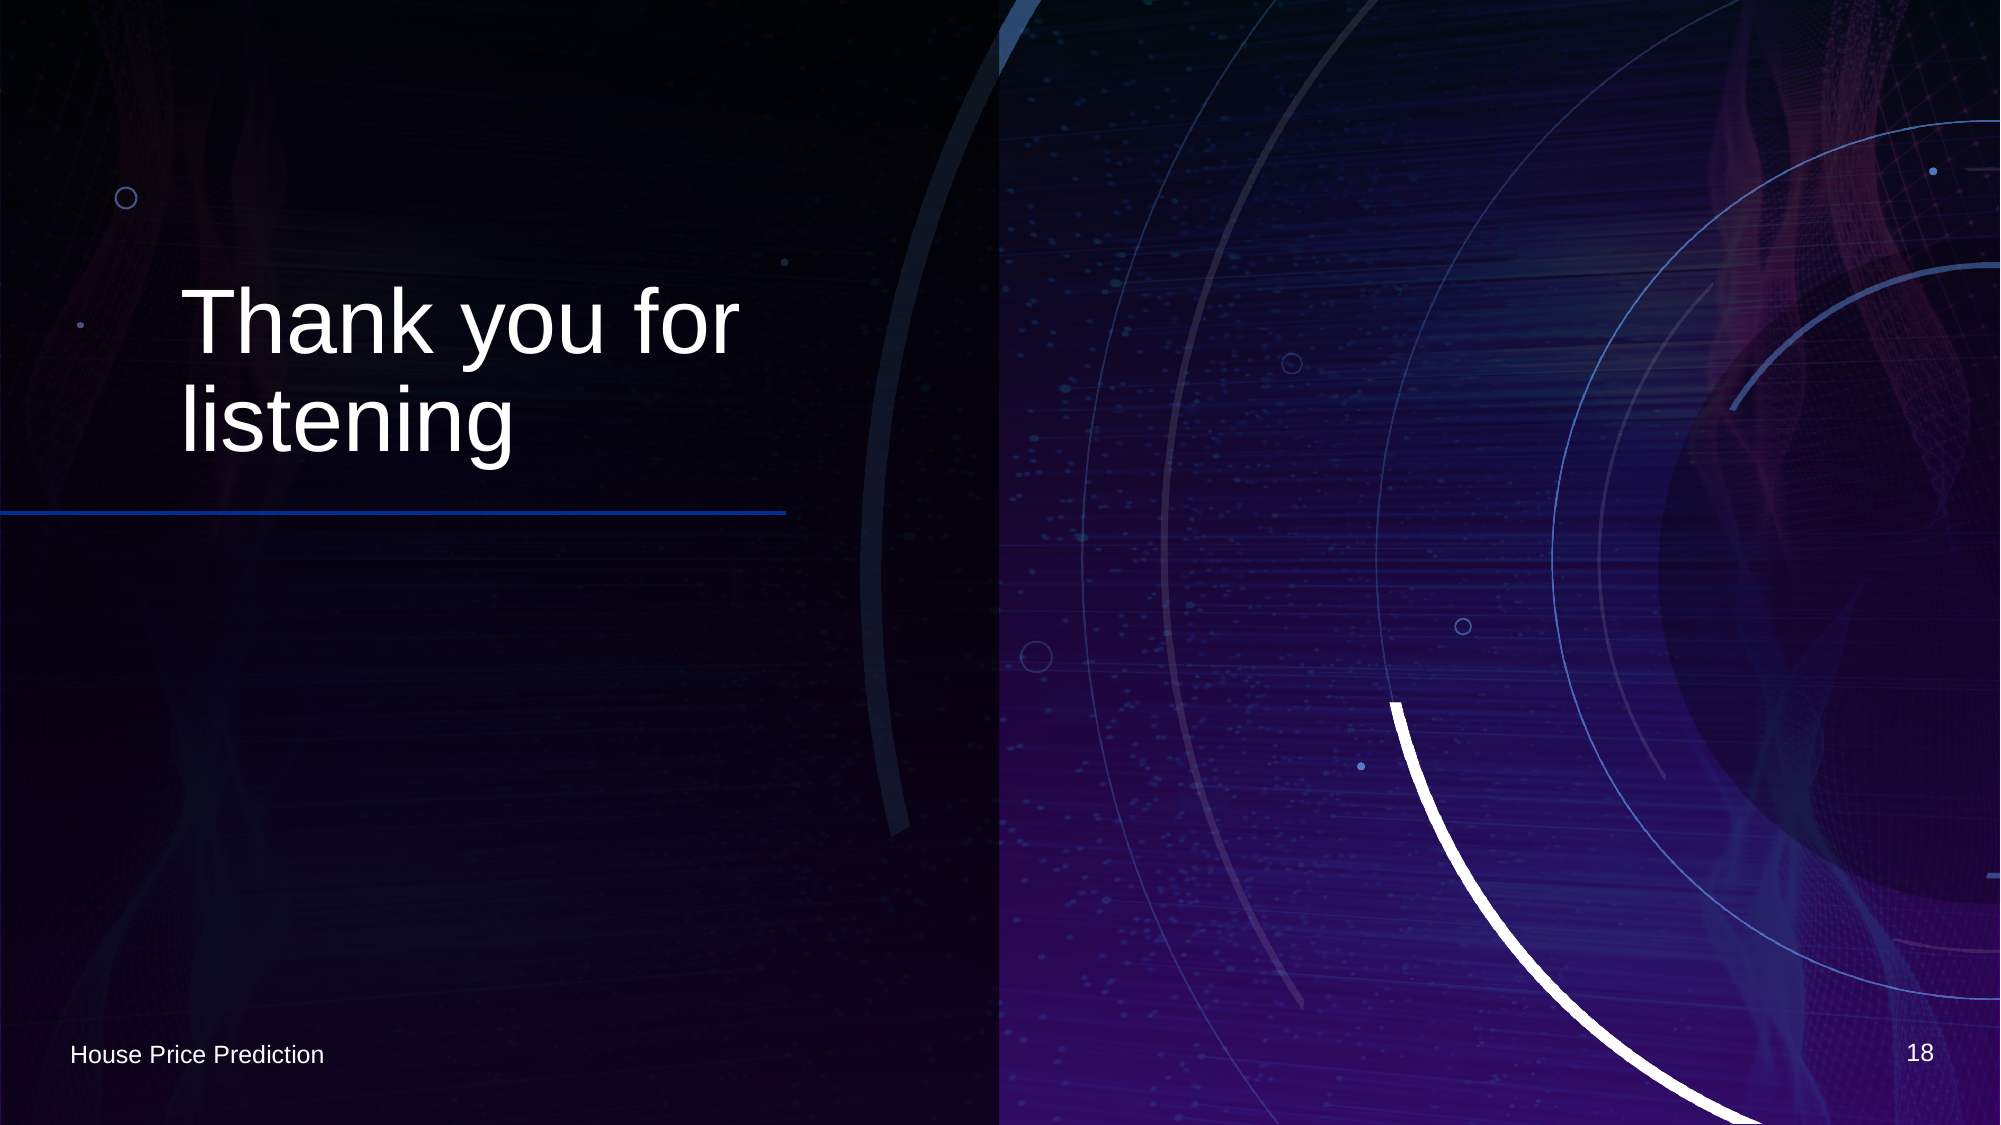

# Thank you for listening
18
House Price Prediction